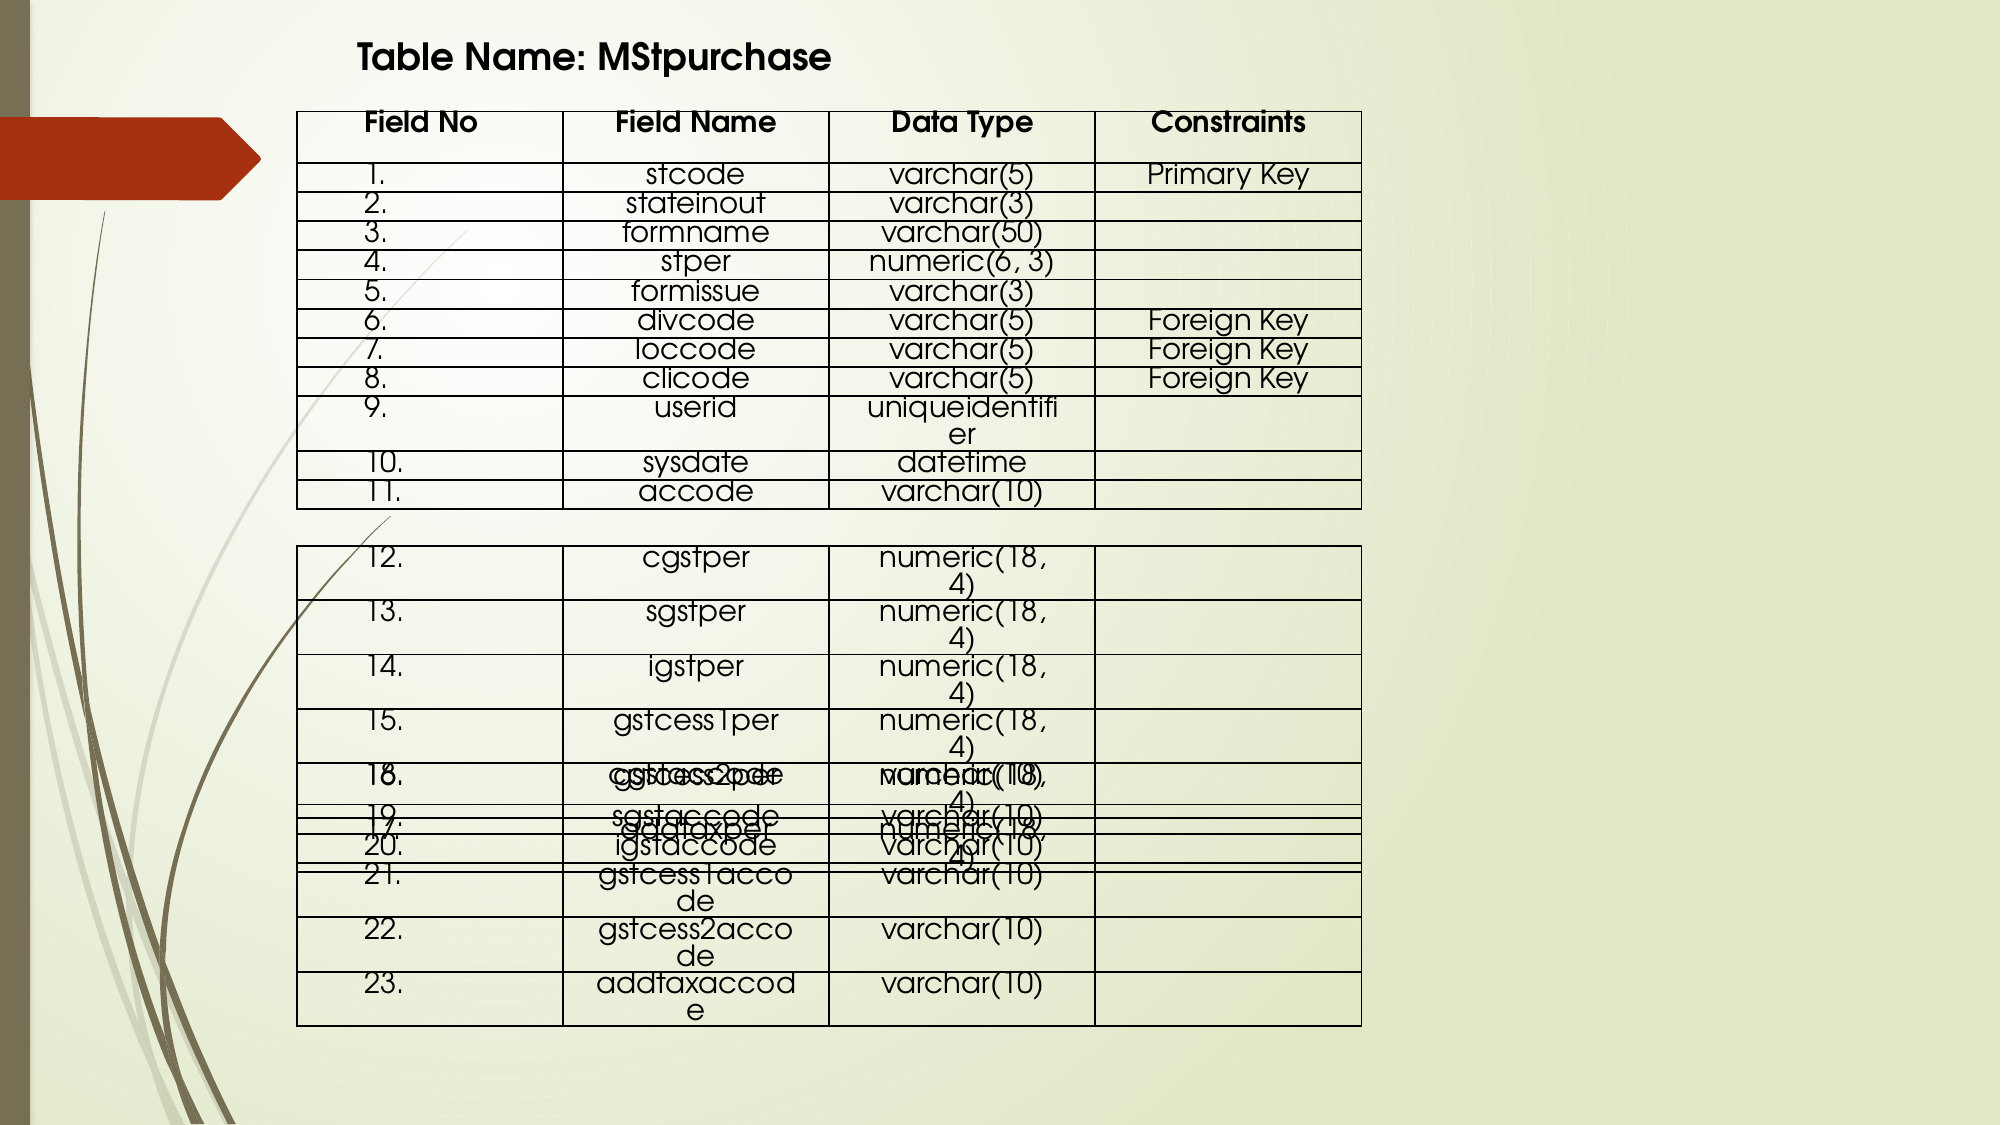

Table Name: MStpurchase
| Field No | Field Name | Data Type | Constraints |
| --- | --- | --- | --- |
| 1. | stcode | varchar(5) | Primary Key |
| 2. | stateinout | varchar(3) |  |
| 3. | formname | varchar(50) |  |
| 4. | stper | numeric(6, 3) |  |
| 5. | formissue | varchar(3) |  |
| 6. | divcode | varchar(5) | Foreign Key |
| 7. | loccode | varchar(5) | Foreign Key |
| 8. | clicode | varchar(5) | Foreign Key |
| 9. | userid | uniqueidentifier |  |
| 10. | sysdate | datetime |  |
| 11. | accode | varchar(10) |  |
| 12. | cgstper | numeric(18, 4) |  |
| --- | --- | --- | --- |
| 13. | sgstper | numeric(18, 4) |  |
| 14. | igstper | numeric(18, 4) |  |
| 15. | gstcess1per | numeric(18, 4) |  |
| 16. | gstcess2per | numeric(18, 4) |  |
| 17. | addtaxper | numeric(18, 4) |  |
| 18. | cgstaccode | varchar(10) |  |
| --- | --- | --- | --- |
| 19. | sgstaccode | varchar(10) |  |
| 20. | igstaccode | varchar(10) |  |
| 21. | gstcess1accode | varchar(10) |  |
| 22. | gstcess2accode | varchar(10) |  |
| 23. | addtaxaccode | varchar(10) |  |